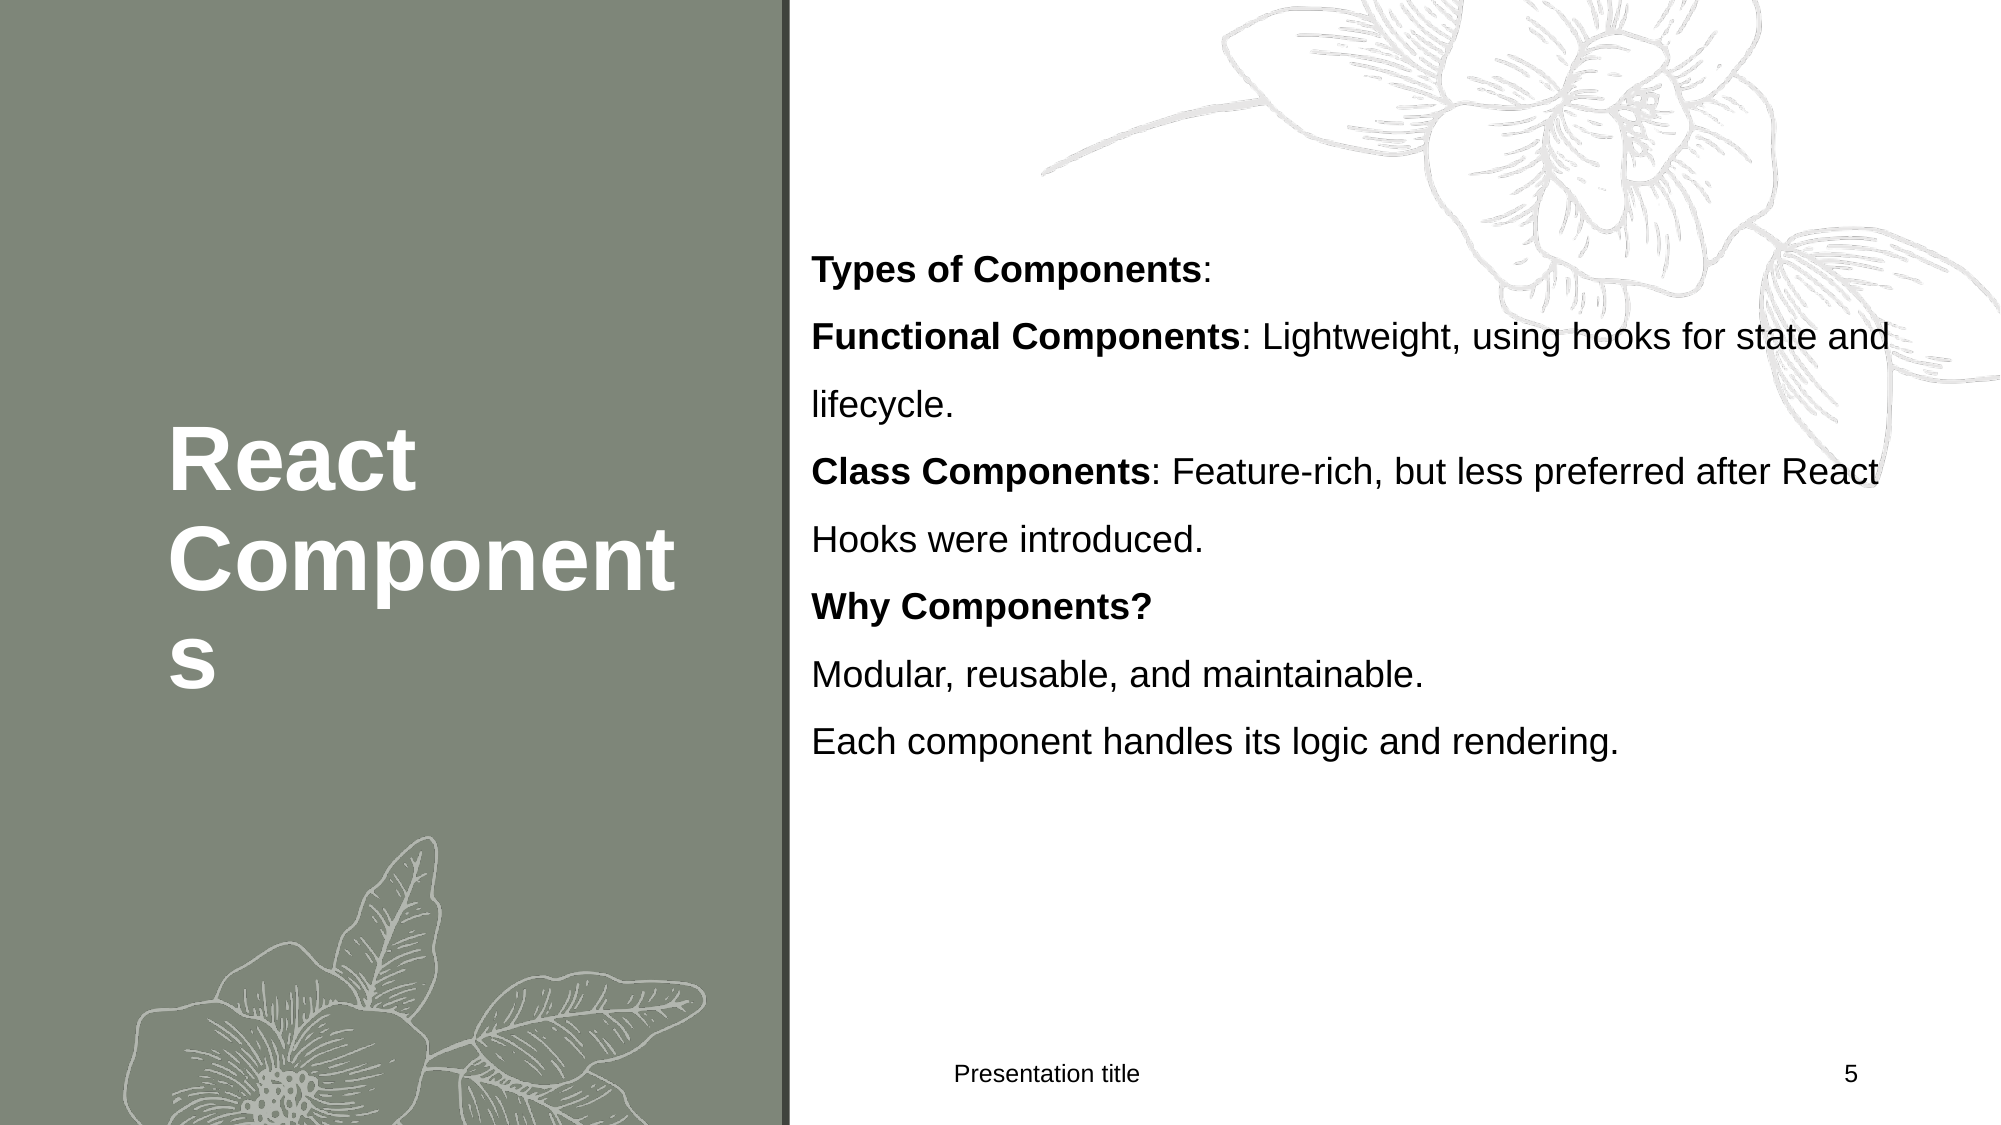

# React Components
Types of Components:
Functional Components: Lightweight, using hooks for state and lifecycle.
Class Components: Feature-rich, but less preferred after React Hooks were introduced.
Why Components?
Modular, reusable, and maintainable.
Each component handles its logic and rendering.

Presentation title
5